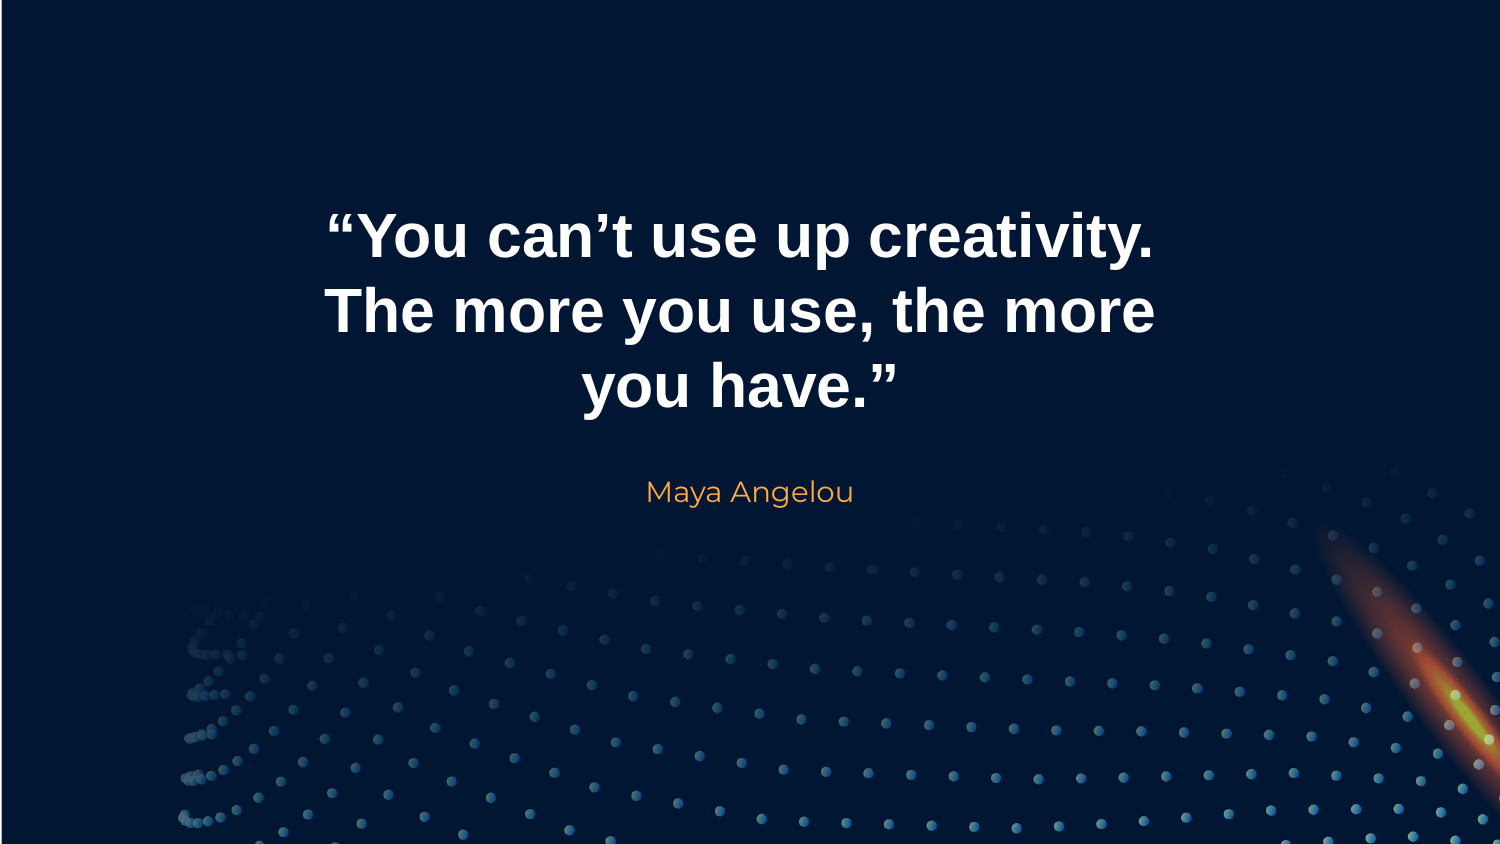

# “You can’t use up creativity. The more you use, the more you have.”
Maya Angelou